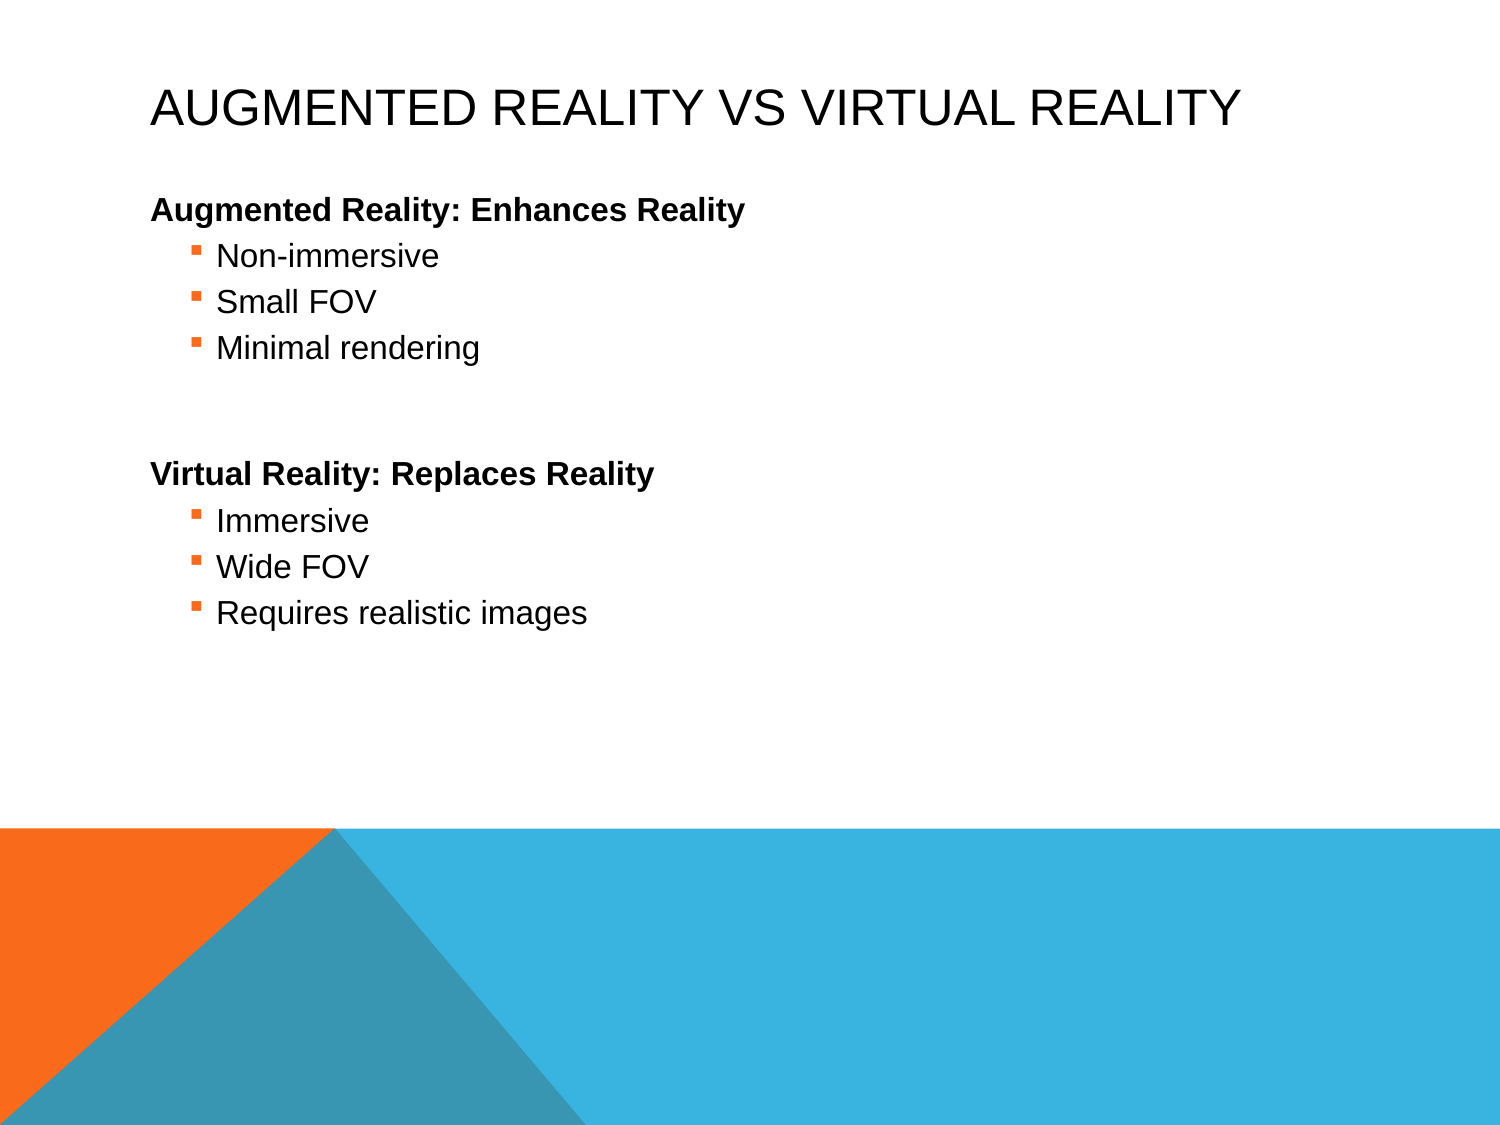

# Augmented Reality vs Virtual Reality
Augmented Reality: Enhances Reality
Non-immersive
Small FOV
Minimal rendering

Virtual Reality: Replaces Reality
Immersive
Wide FOV
Requires realistic images